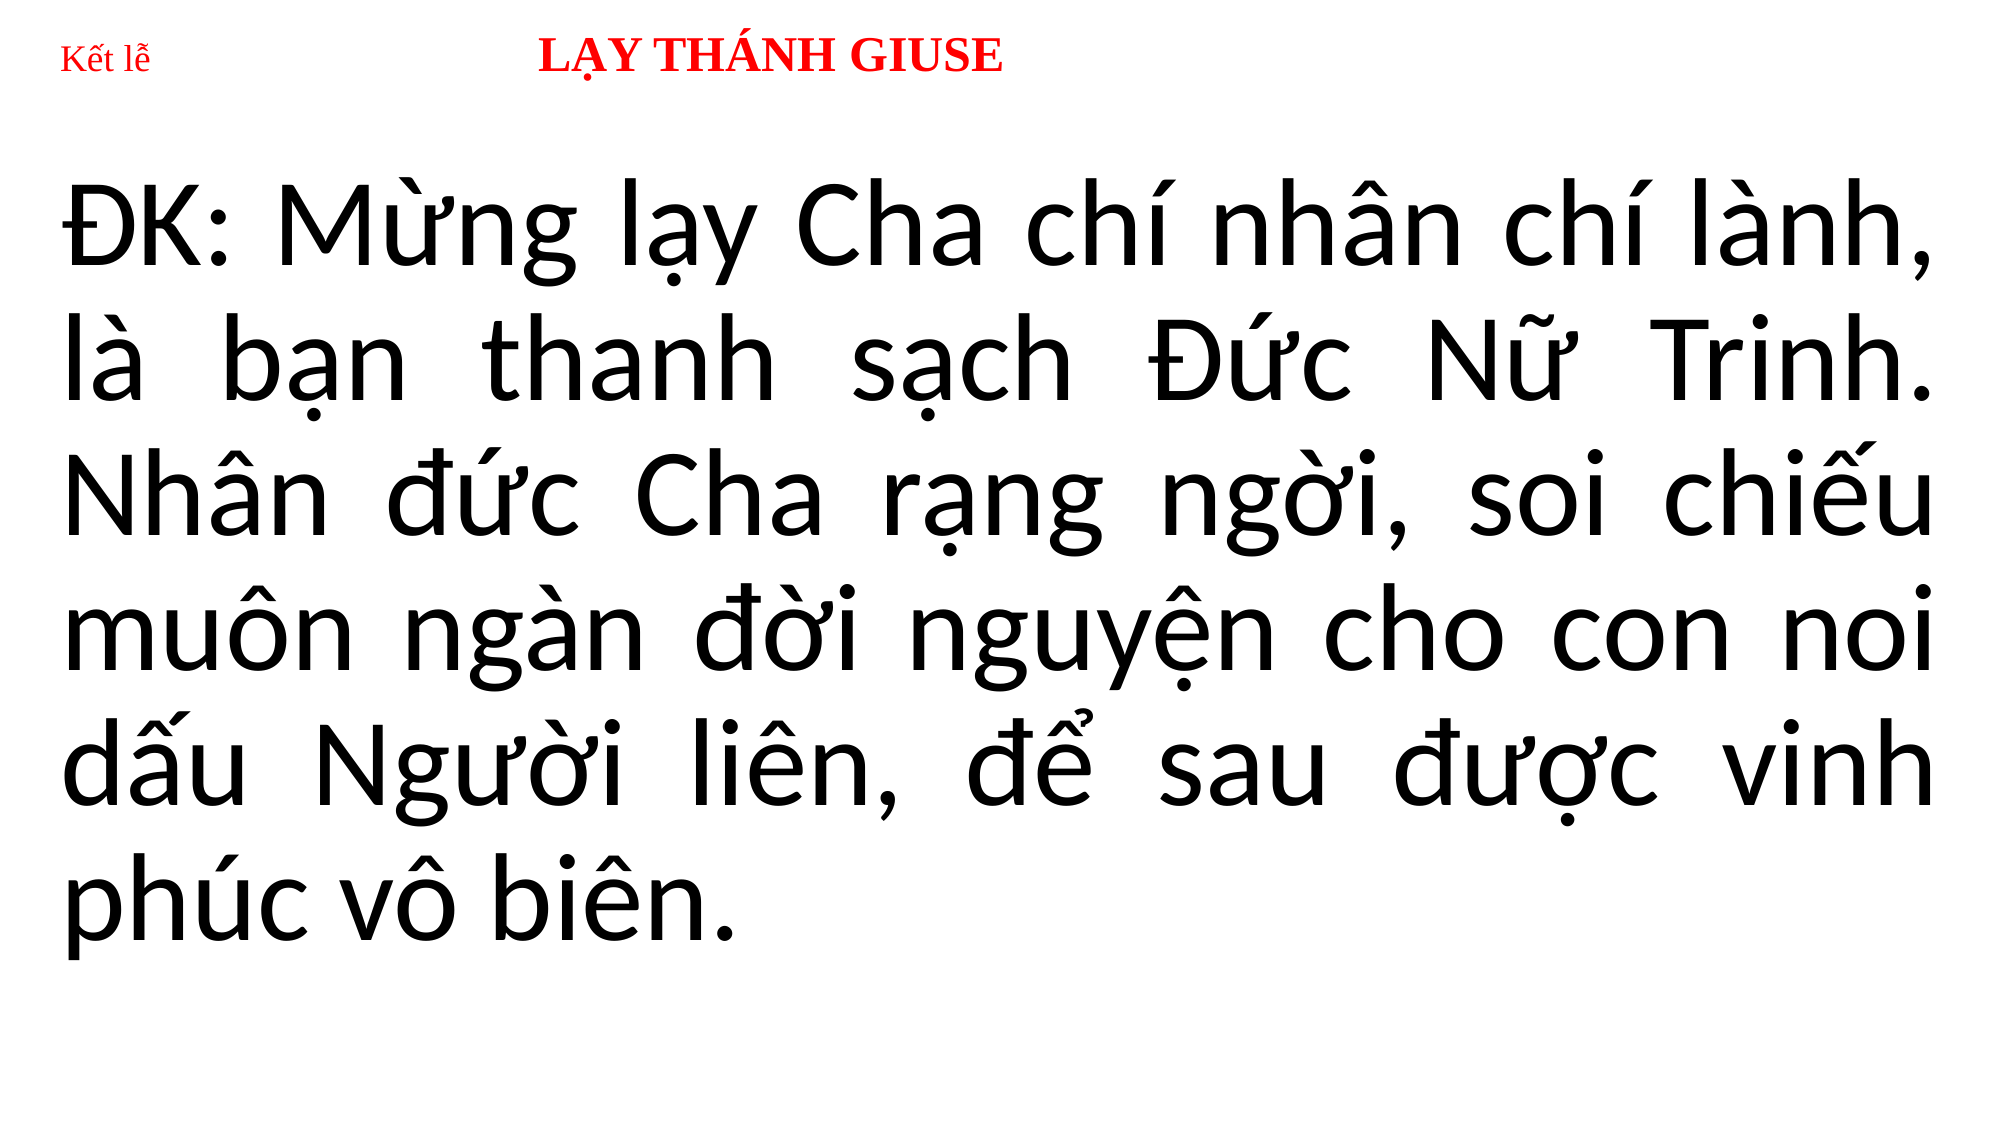

# Kết lễ                             	   LẠY THÁNH GIUSE
ĐK: Mừng lạy Cha chí nhân chí lành, là bạn thanh sạch Đức Nữ Trinh. Nhân đức Cha rạng ngời, soi chiếu muôn ngàn đời nguyện cho con noi dấu Người liên, để sau được vinh phúc vô biên.